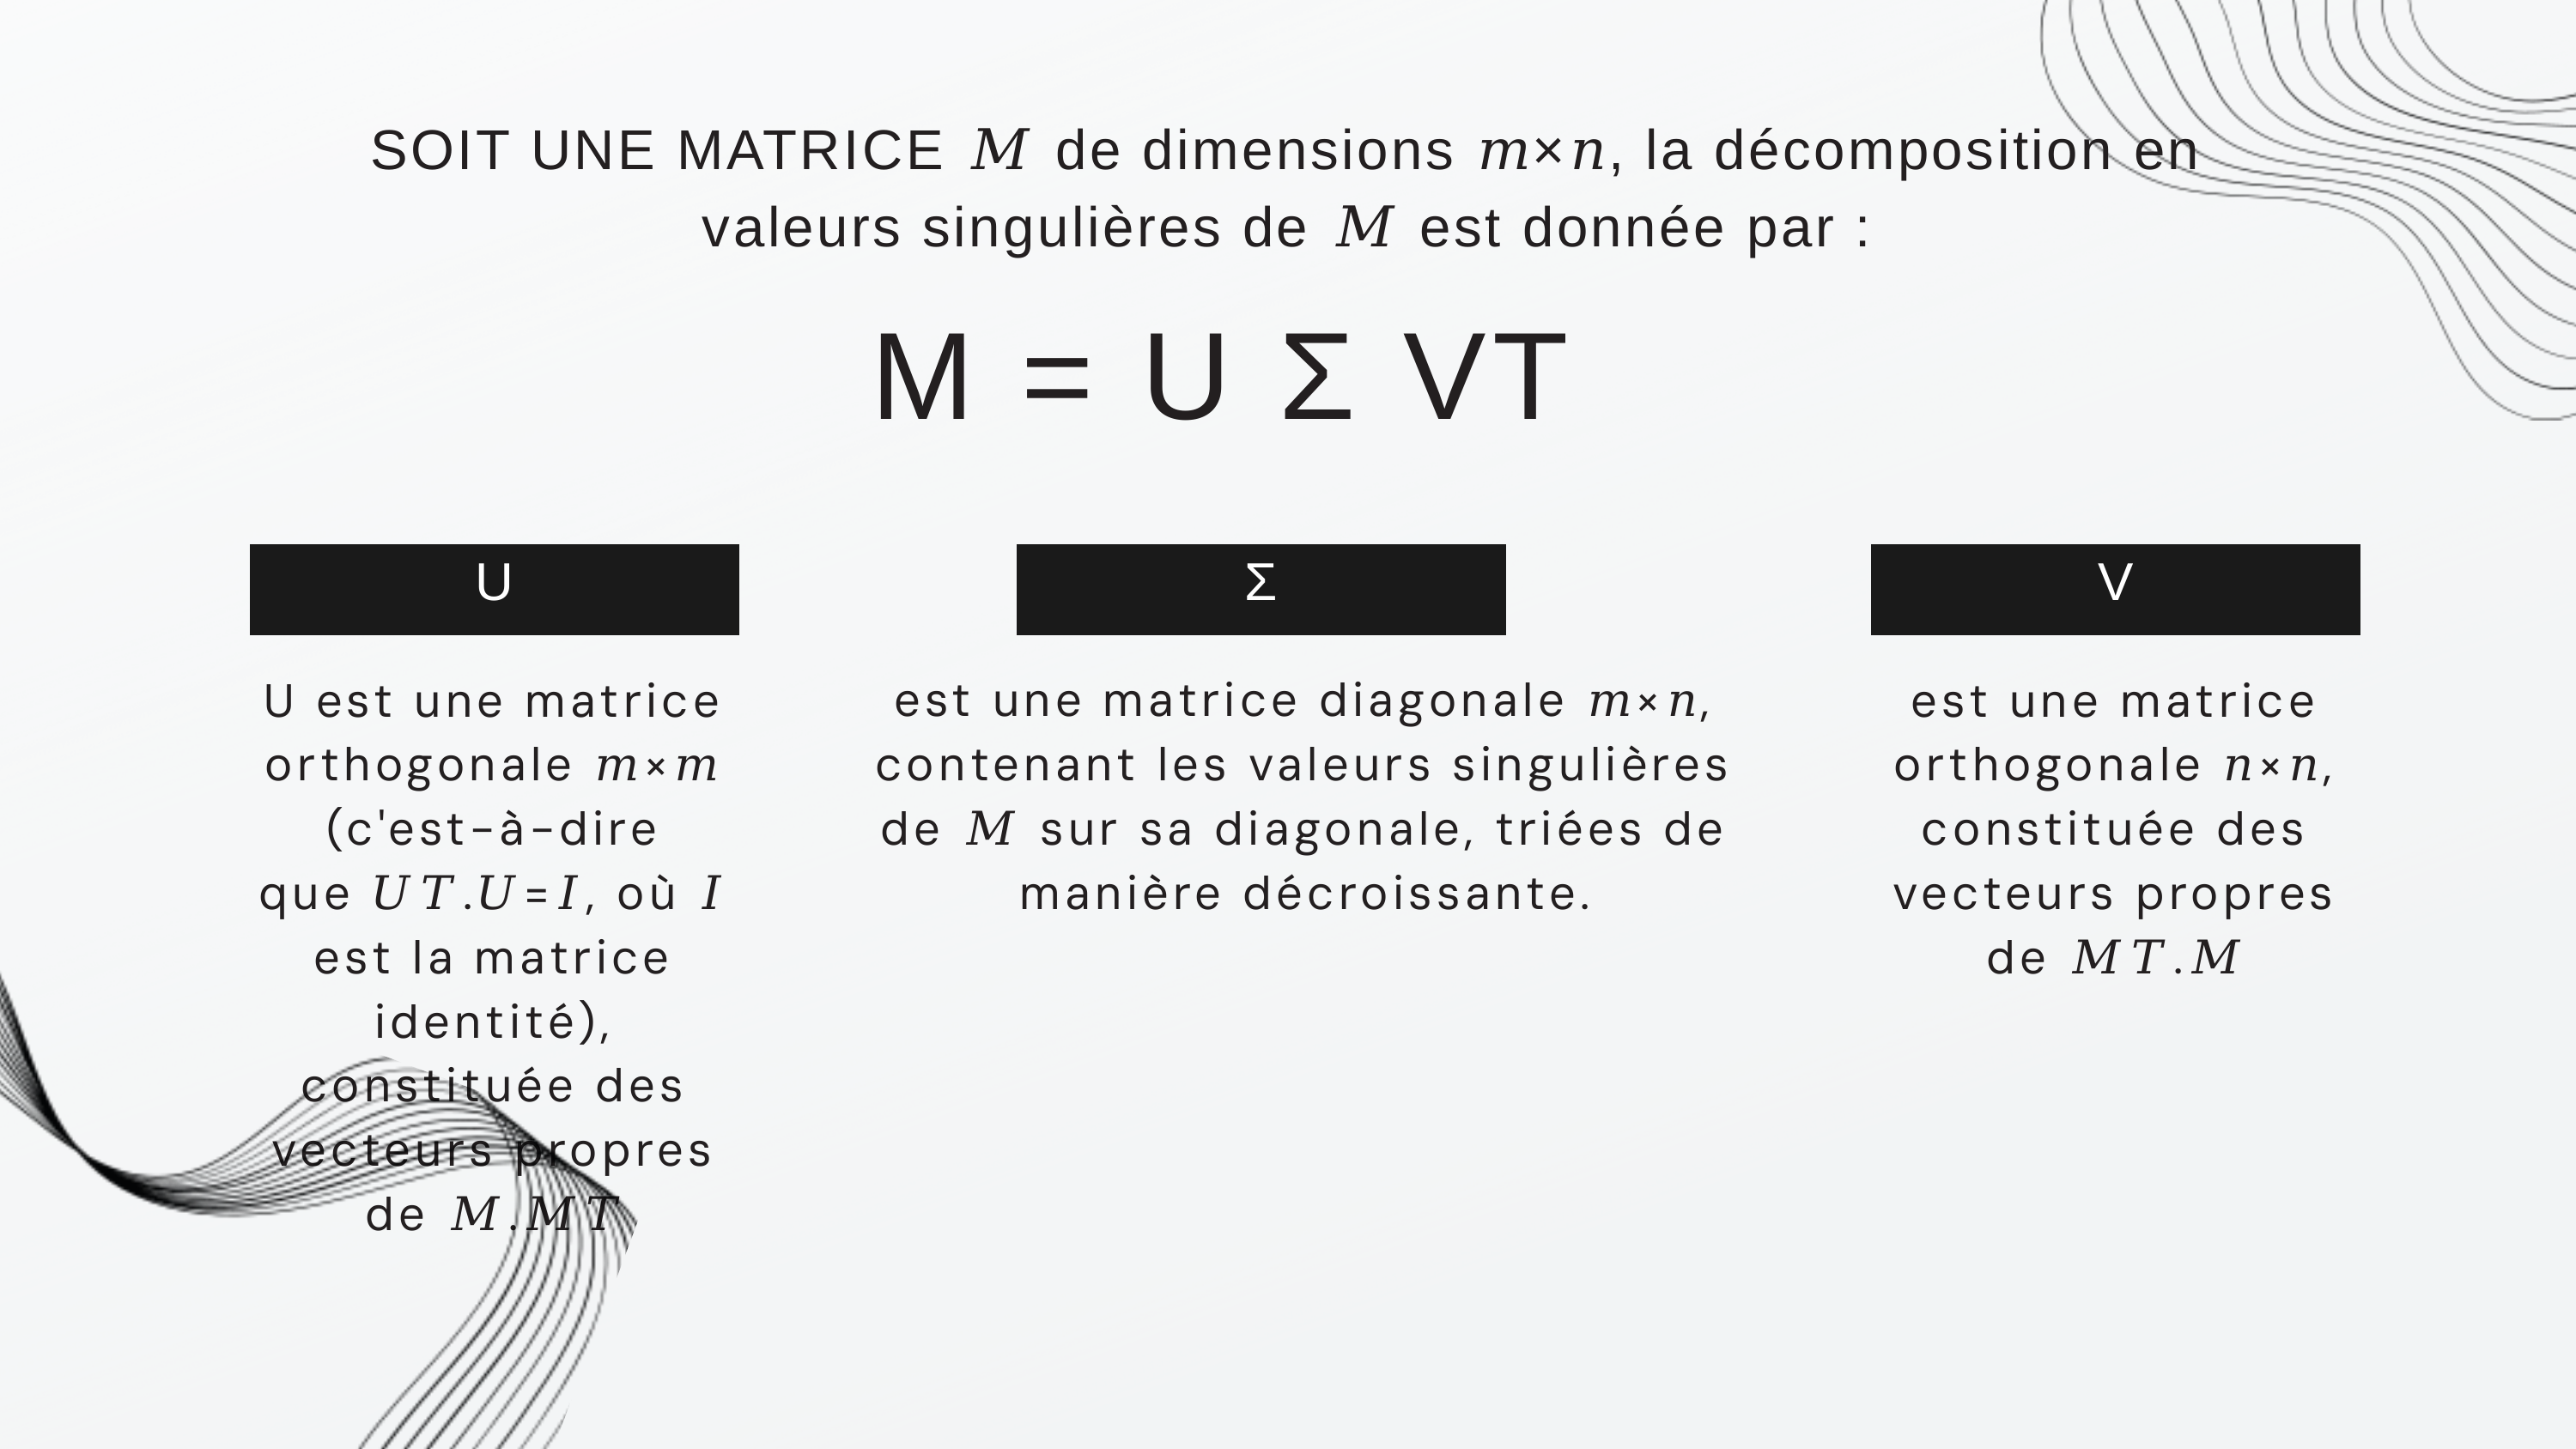

SOIT UNE MATRICE 𝑀 de dimensions 𝑚×𝑛, la décomposition en valeurs singulières de 𝑀 est donnée par :
M = U Σ VT

U

Σ

V
est une matrice diagonale 𝑚×𝑛, contenant les valeurs singulières de 𝑀 sur sa diagonale, triées de manière décroissante.
U est une matrice orthogonale 𝑚×𝑚 (c'est-à-dire que 𝑈𝑇.𝑈=𝐼, où 𝐼 est la matrice identité), constituée des vecteurs propres de 𝑀.𝑀𝑇
est une matrice orthogonale 𝑛×𝑛, constituée des vecteurs propres de 𝑀𝑇.𝑀